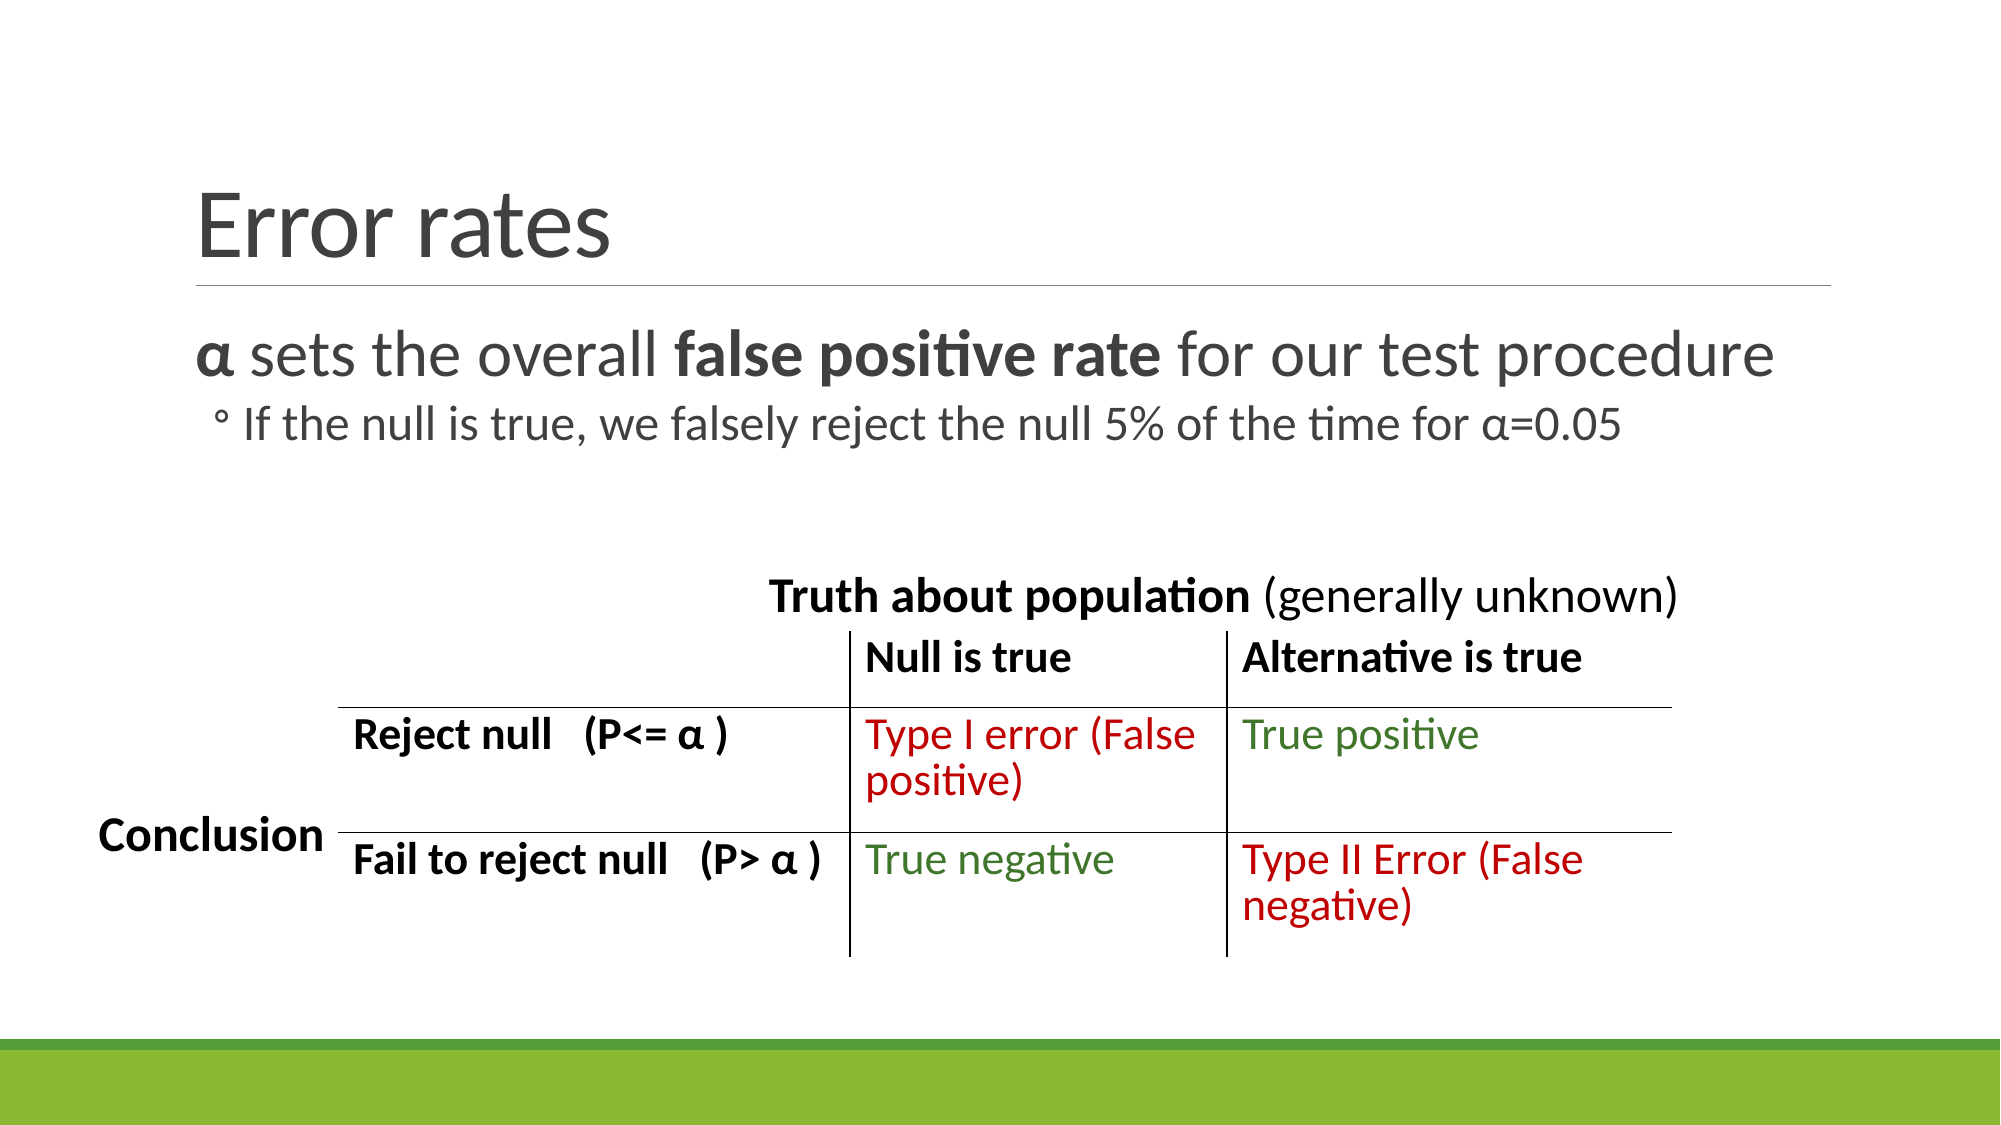

# Error rates
α sets the overall false positive rate for our test procedure
If the null is true, we falsely reject the null 5% of the time for α=0.05

Truth about population (generally unknown)
|  | Null is true | Alternative is true |
| --- | --- | --- |
| Reject null (P<= α ) | Type I error (False positive) | True positive |
| Fail to reject null (P> α ) | True negative | Type II Error (False negative) |
Conclusion